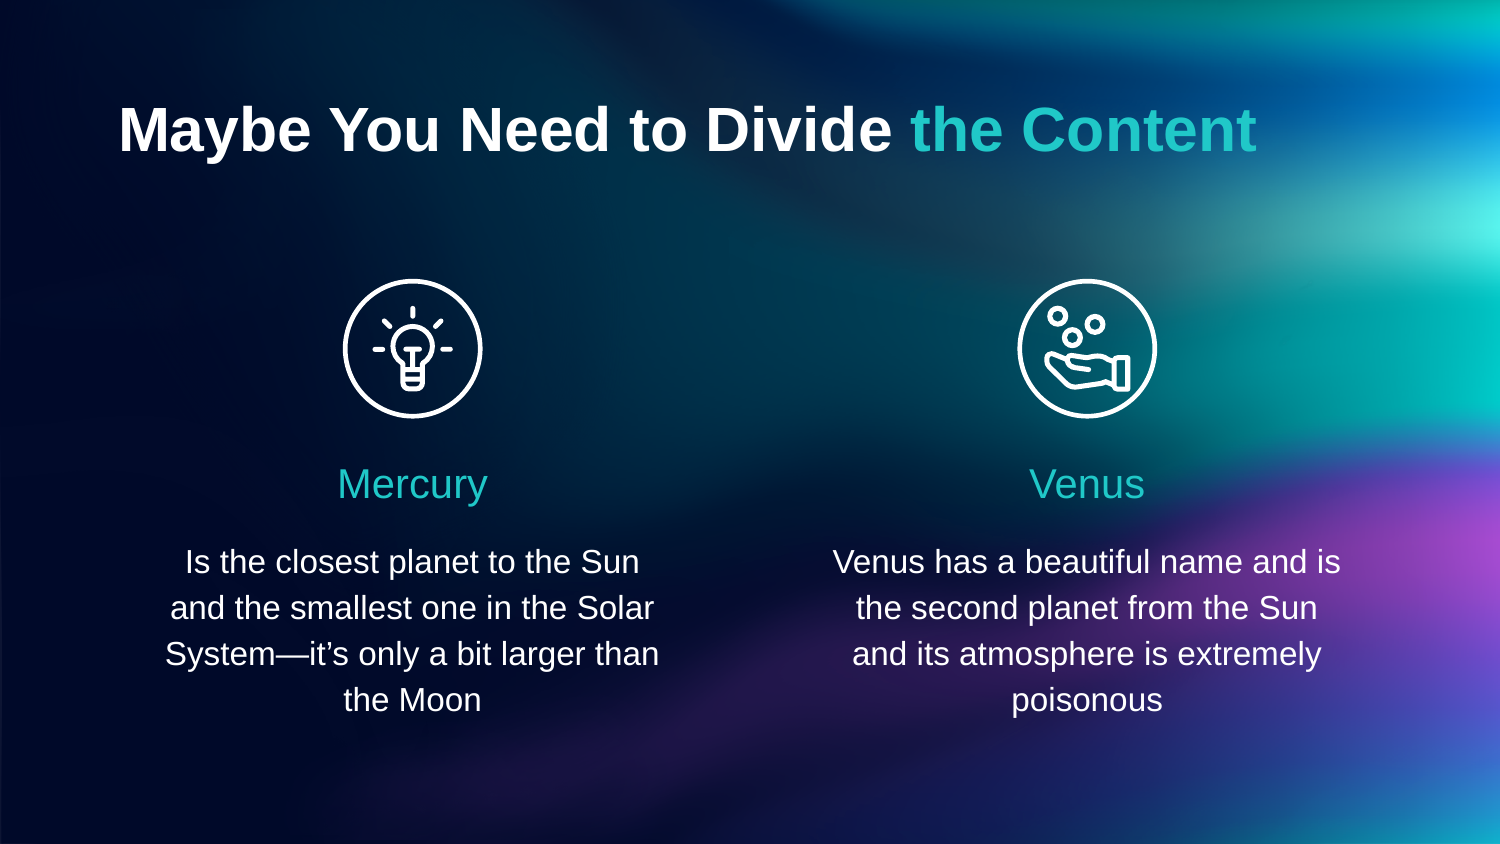

# Maybe You Need to Divide the Content

Mercury
Venus
Is the closest planet to the Sun and the smallest one in the Solar System—it’s only a bit larger than the Moon
Venus has a beautiful name and is the second planet from the Sun and its atmosphere is extremely poisonous